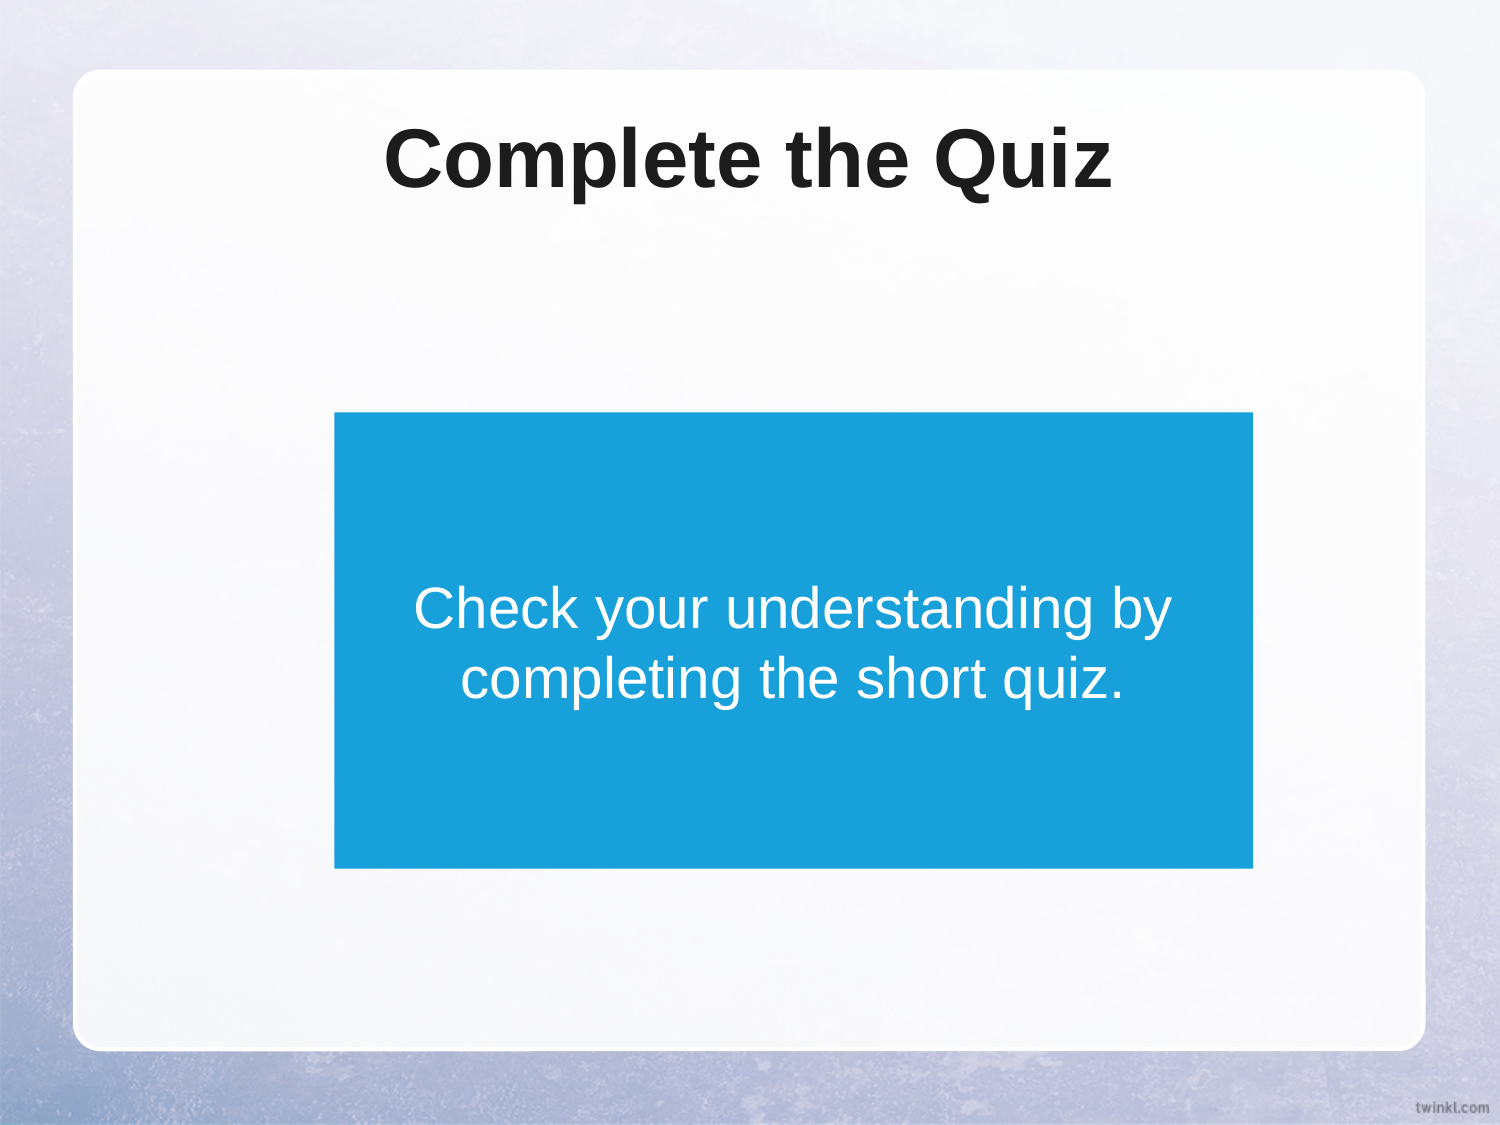

# Complete the Quiz
Check your understanding by completing the short quiz.